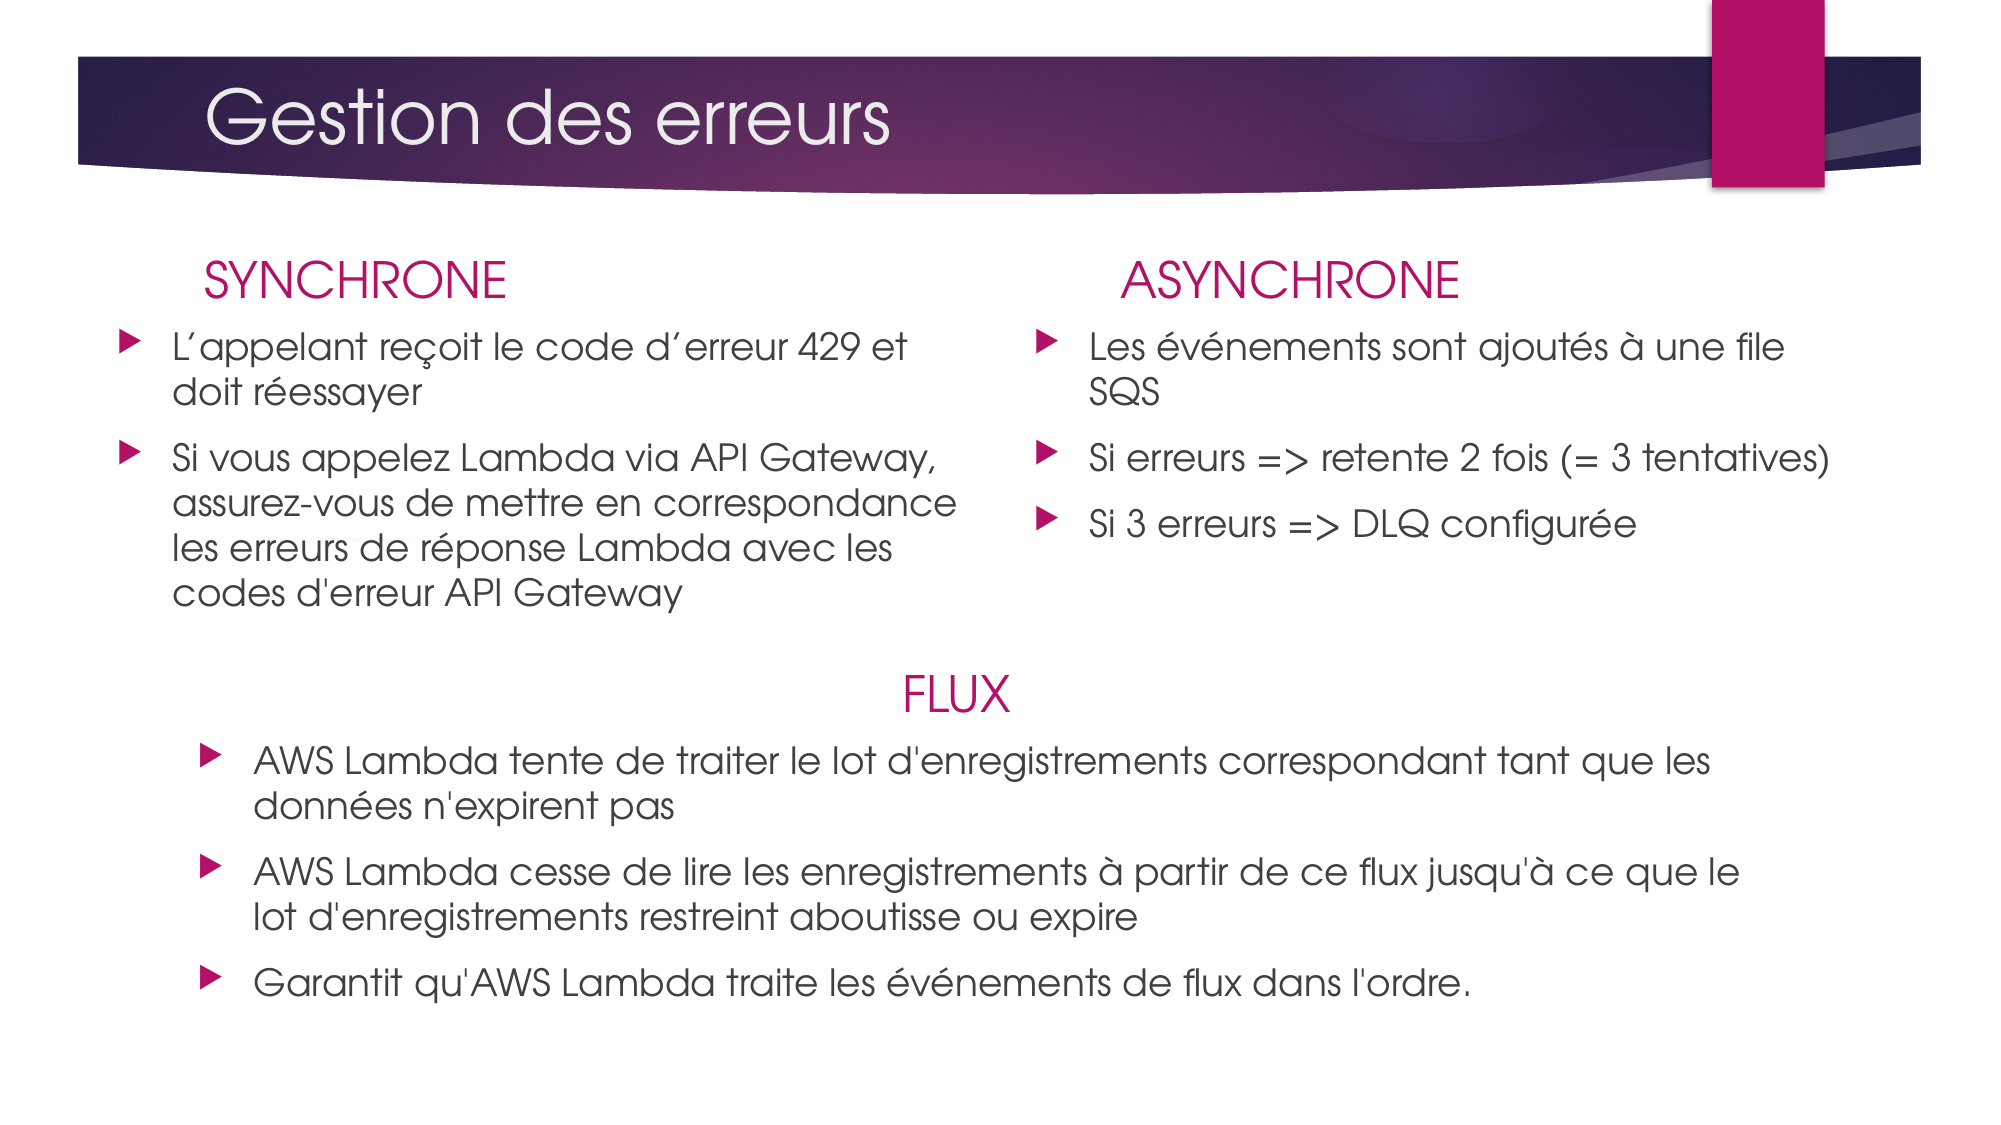

# Gestion des erreurs
SYNCHRONE
ASYNCHRONE
Les événements sont ajoutés à une file SQS
Si erreurs => retente 2 fois (= 3 tentatives)
Si 3 erreurs => DLQ configurée

L’appelant reçoit le code d’erreur 429 et doit réessayer
Si vous appelez Lambda via API Gateway, assurez-vous de mettre en correspondance les erreurs de réponse Lambda avec les codes d'erreur API Gateway
FLUX
AWS Lambda tente de traiter le lot d'enregistrements correspondant tant que les données n'expirent pas
AWS Lambda cesse de lire les enregistrements à partir de ce flux jusqu'à ce que le lot d'enregistrements restreint aboutisse ou expire
Garantit qu'AWS Lambda traite les événements de flux dans l'ordre.